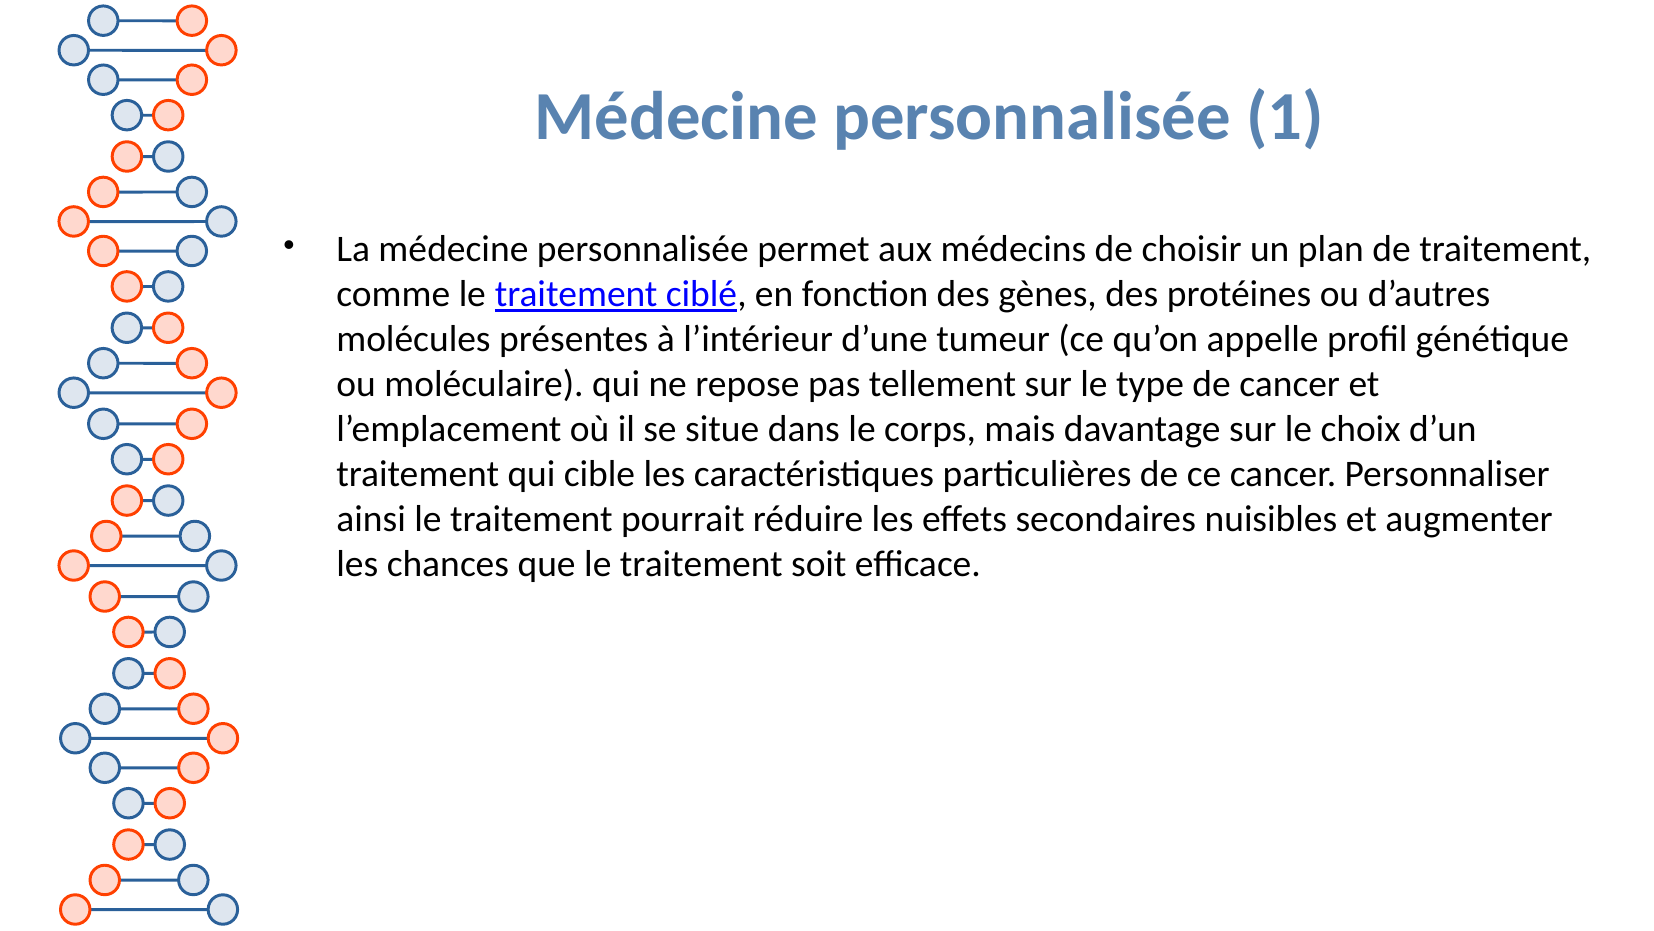

Médecine personnalisée (1)
La médecine personnalisée permet aux médecins de choisir un plan de traitement, comme le traitement ciblé, en fonction des gènes, des protéines ou d’autres molécules présentes à l’intérieur d’une tumeur (ce qu’on appelle profil génétique ou moléculaire). qui ne repose pas tellement sur le type de cancer et l’emplacement où il se situe dans le corps, mais davantage sur le choix d’un traitement qui cible les caractéristiques particulières de ce cancer. Personnaliser ainsi le traitement pourrait réduire les effets secondaires nuisibles et augmenter les chances que le traitement soit efficace.